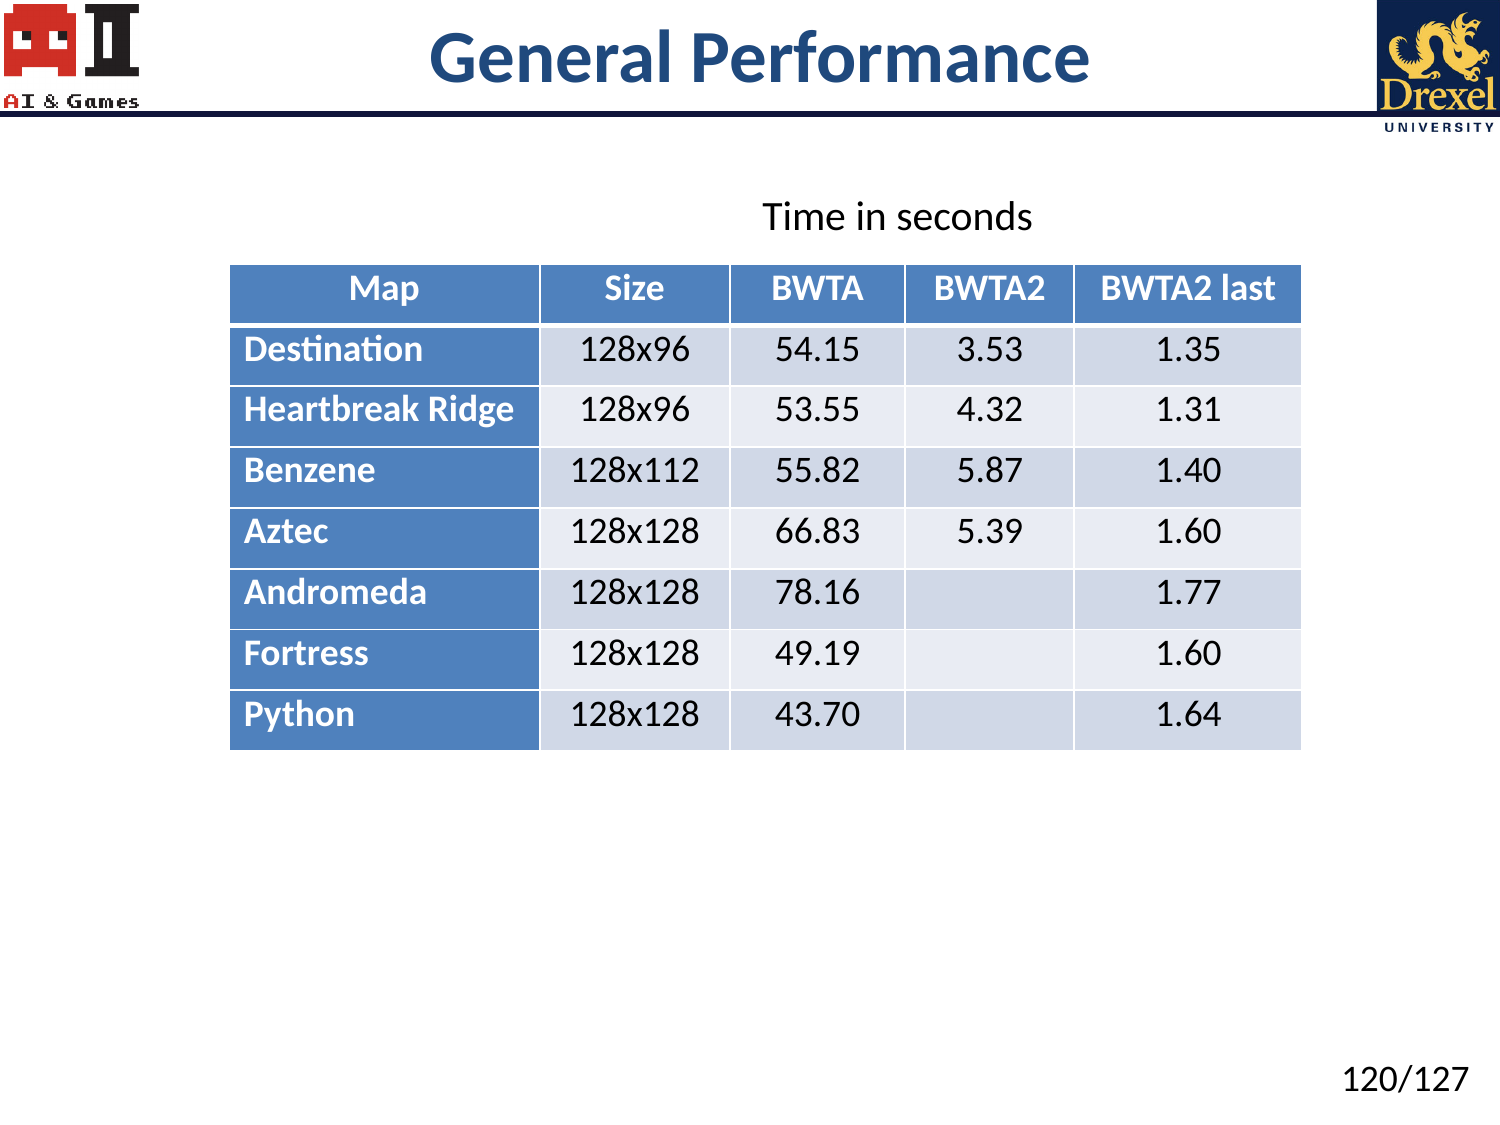

# General Performance
Time in seconds
| Map | Size | BWTA | BWTA2 | BWTA2 last |
| --- | --- | --- | --- | --- |
| Destination | 128x96 | 54.15 | 3.53 | 1.35 |
| Heartbreak Ridge | 128x96 | 53.55 | 4.32 | 1.31 |
| Benzene | 128x112 | 55.82 | 5.87 | 1.40 |
| Aztec | 128x128 | 66.83 | 5.39 | 1.60 |
| Andromeda | 128x128 | 78.16 |  | 1.77 |
| Fortress | 128x128 | 49.19 |  | 1.60 |
| Python | 128x128 | 43.70 |  | 1.64 |